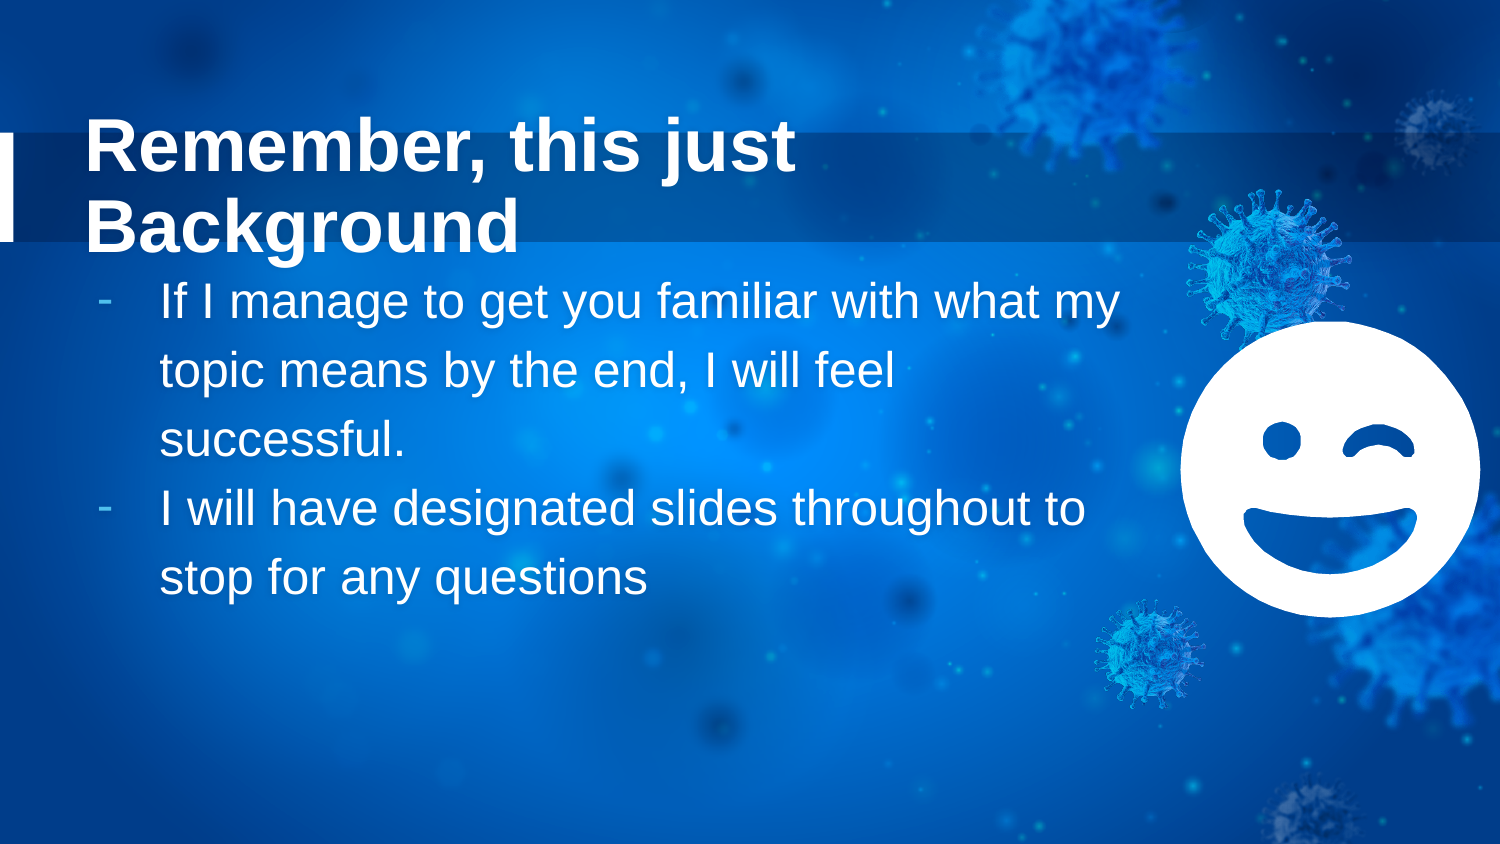

# Remember, this just Background
If I manage to get you familiar with what my topic means by the end, I will feel successful.
I will have designated slides throughout to stop for any questions